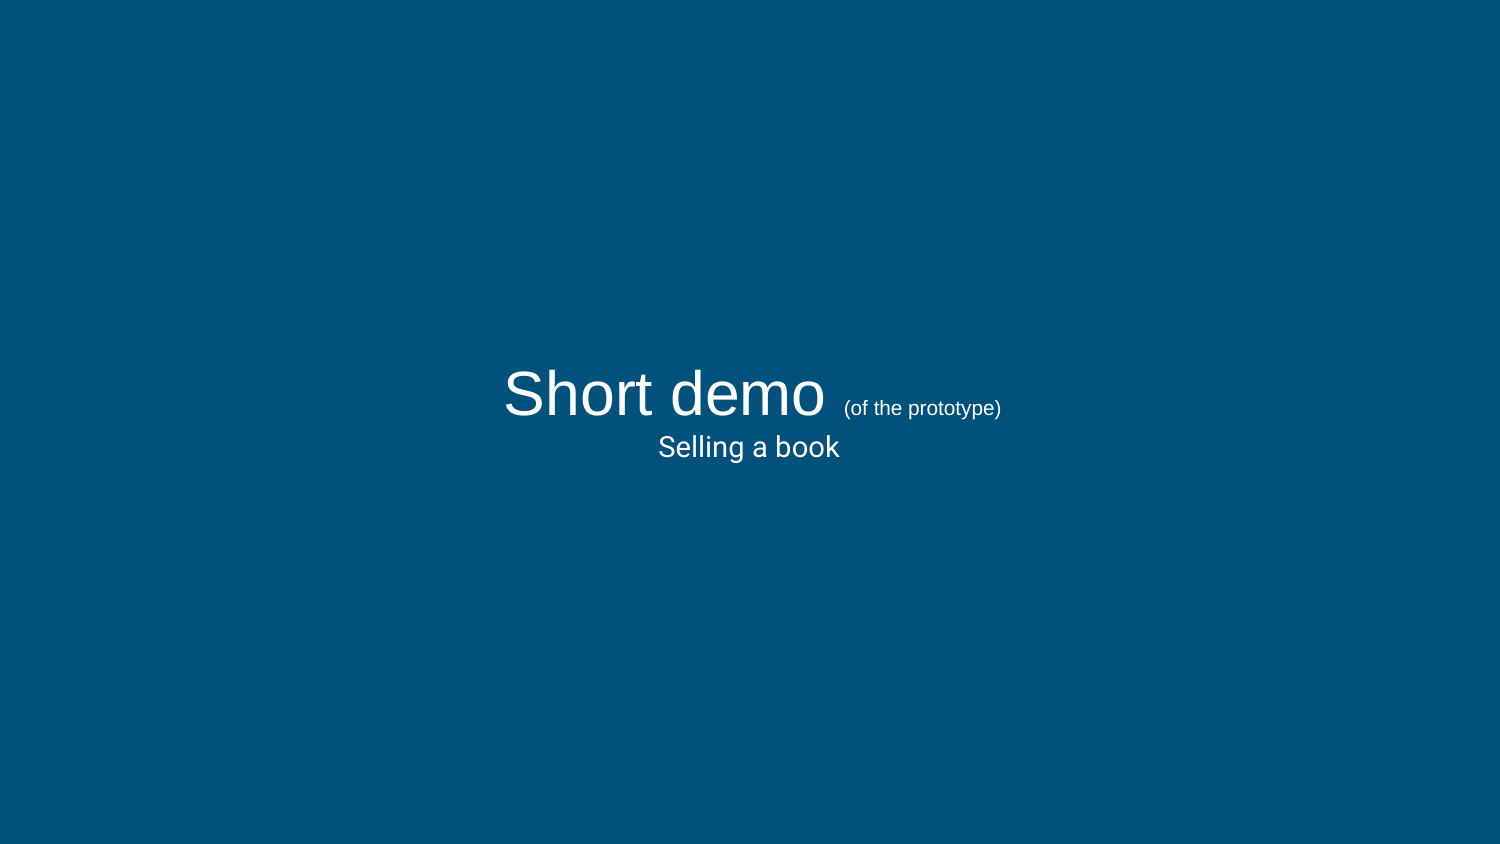

Short demo (of the prototype)
Selling a book